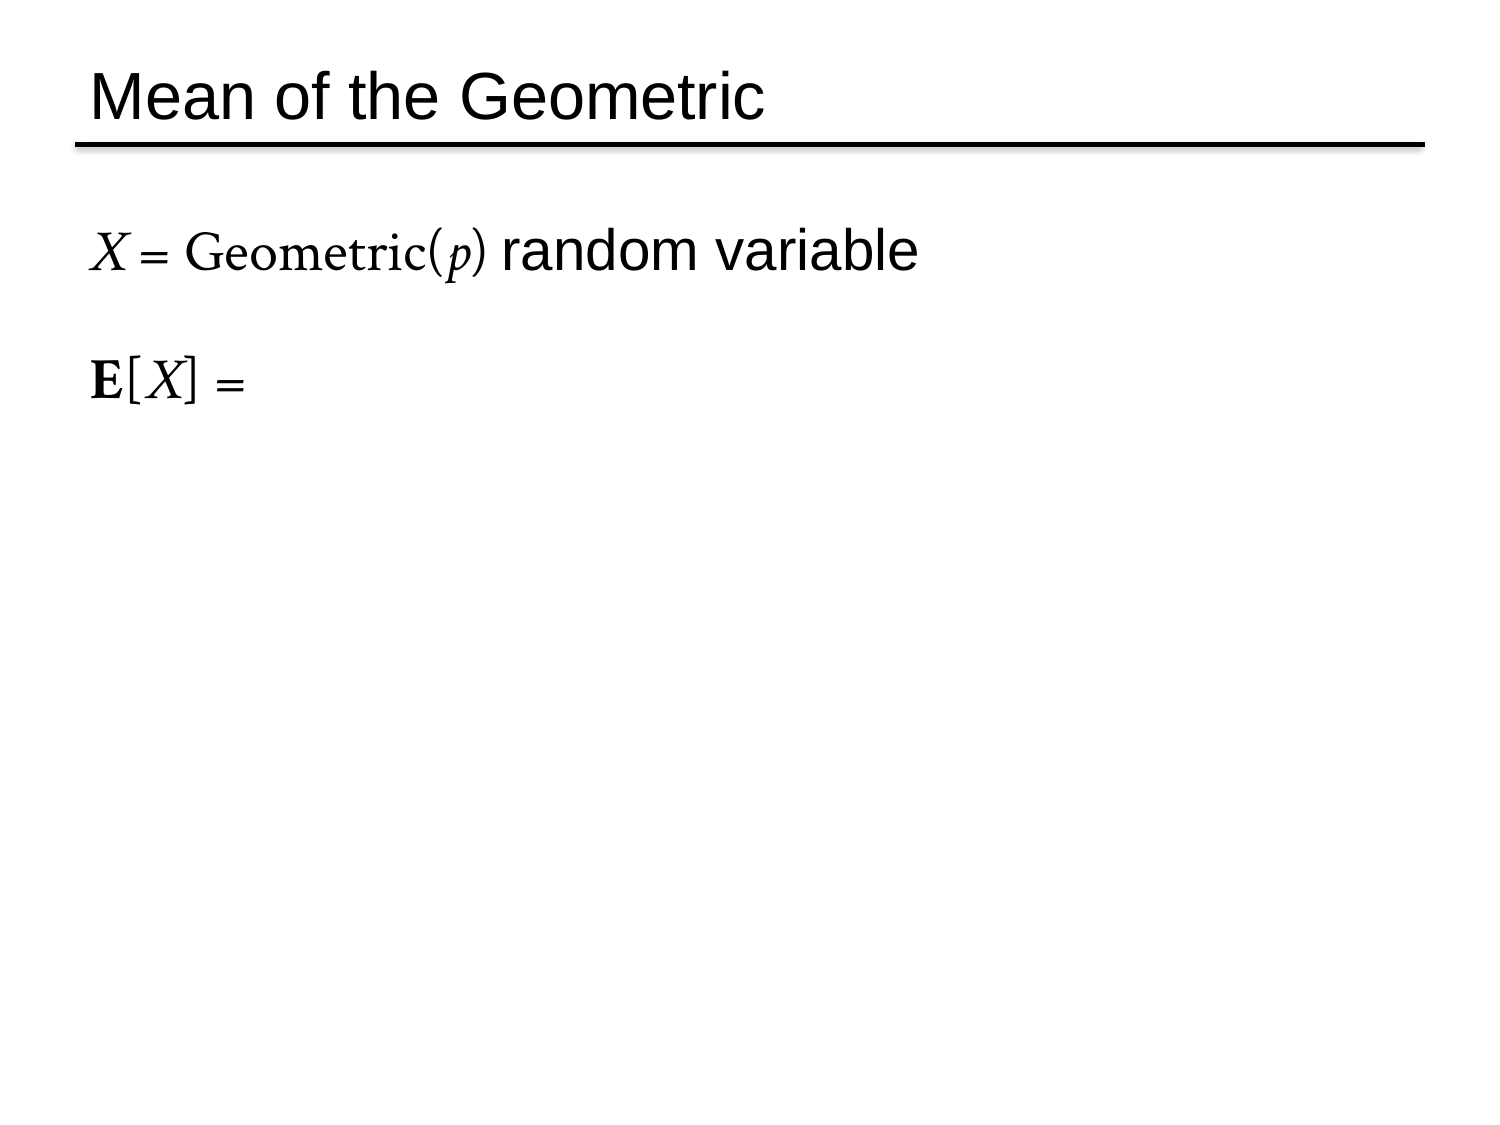

# Mean of the Geometric
X = Geometric(p) random variable
E[X] =